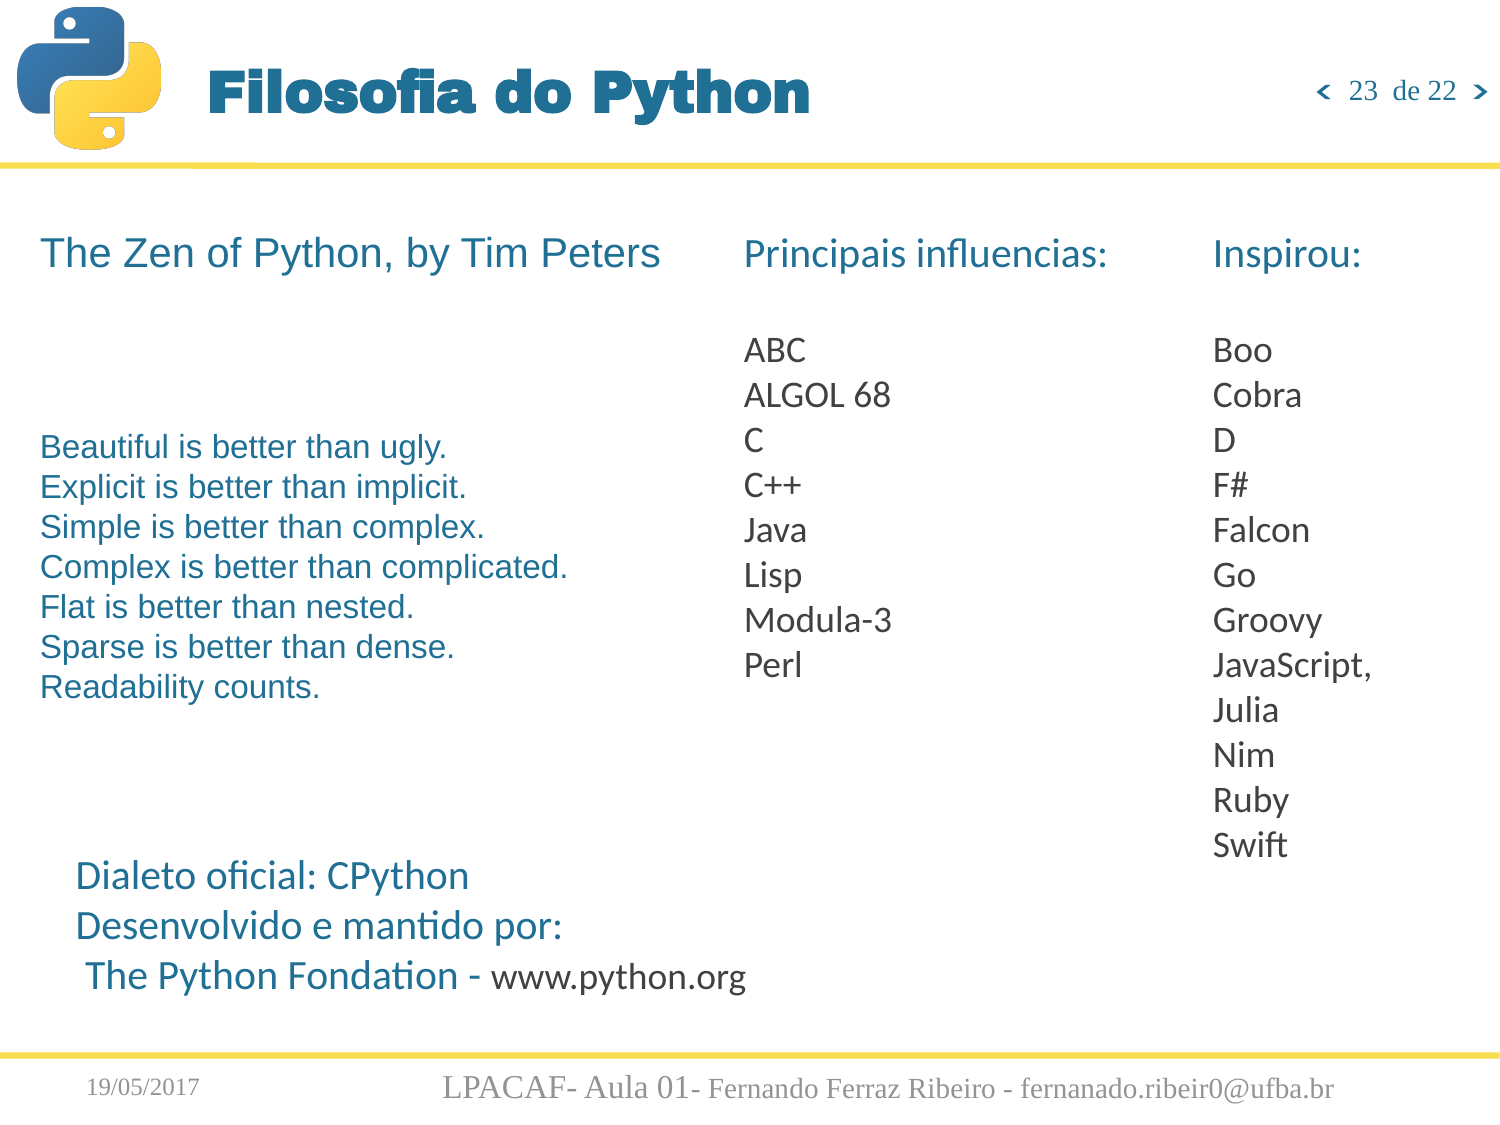

Filosofia do Python
23  de 22
The Zen of Python, by Tim Peters

Beautiful is better than ugly.
Explicit is better than implicit.
Simple is better than complex.
Complex is better than complicated.
Flat is better than nested.
Sparse is better than dense.
Readability counts.
Principais influencias:

ABC
ALGOL 68
C
C++
Java
Lisp
Modula-3
Perl
Inspirou:

Boo
Cobra
D
F#
Falcon
Go
Groovy
JavaScript,
Julia
Nim
Ruby
Swift
Dialeto oficial: CPython
Desenvolvido e mantido por:
 The Python Fondation - www.python.org
19/05/2017
LPACAF- Aula 01- Fernando Ferraz Ribeiro - fernanado.ribeir0@ufba.br